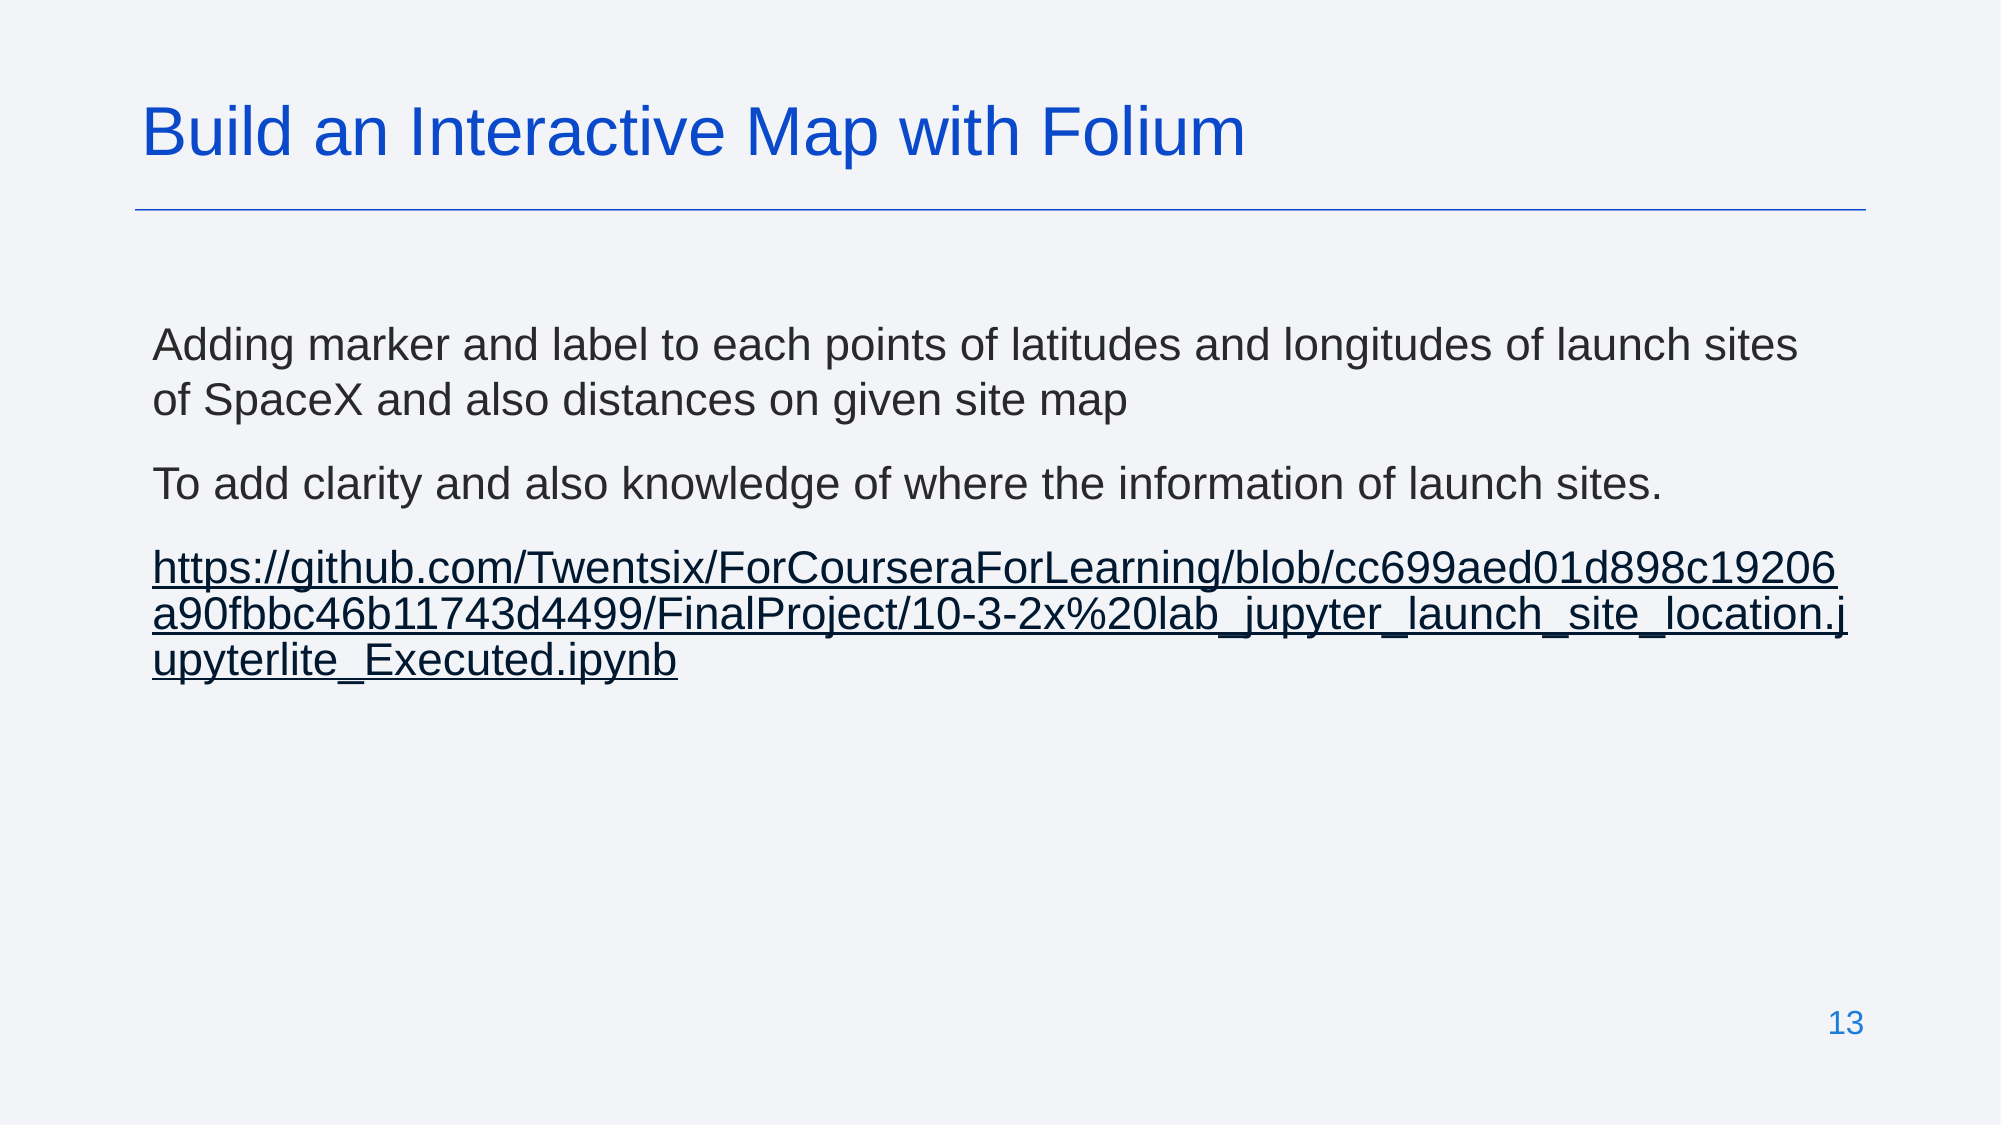

Build an Interactive Map with Folium
Adding marker and label to each points of latitudes and longitudes of launch sites of SpaceX and also distances on given site map
To add clarity and also knowledge of where the information of launch sites.
https://github.com/Twentsix/ForCourseraForLearning/blob/cc699aed01d898c19206a90fbbc46b11743d4499/FinalProject/10-3-2x%20lab_jupyter_launch_site_location.jupyterlite_Executed.ipynb

13